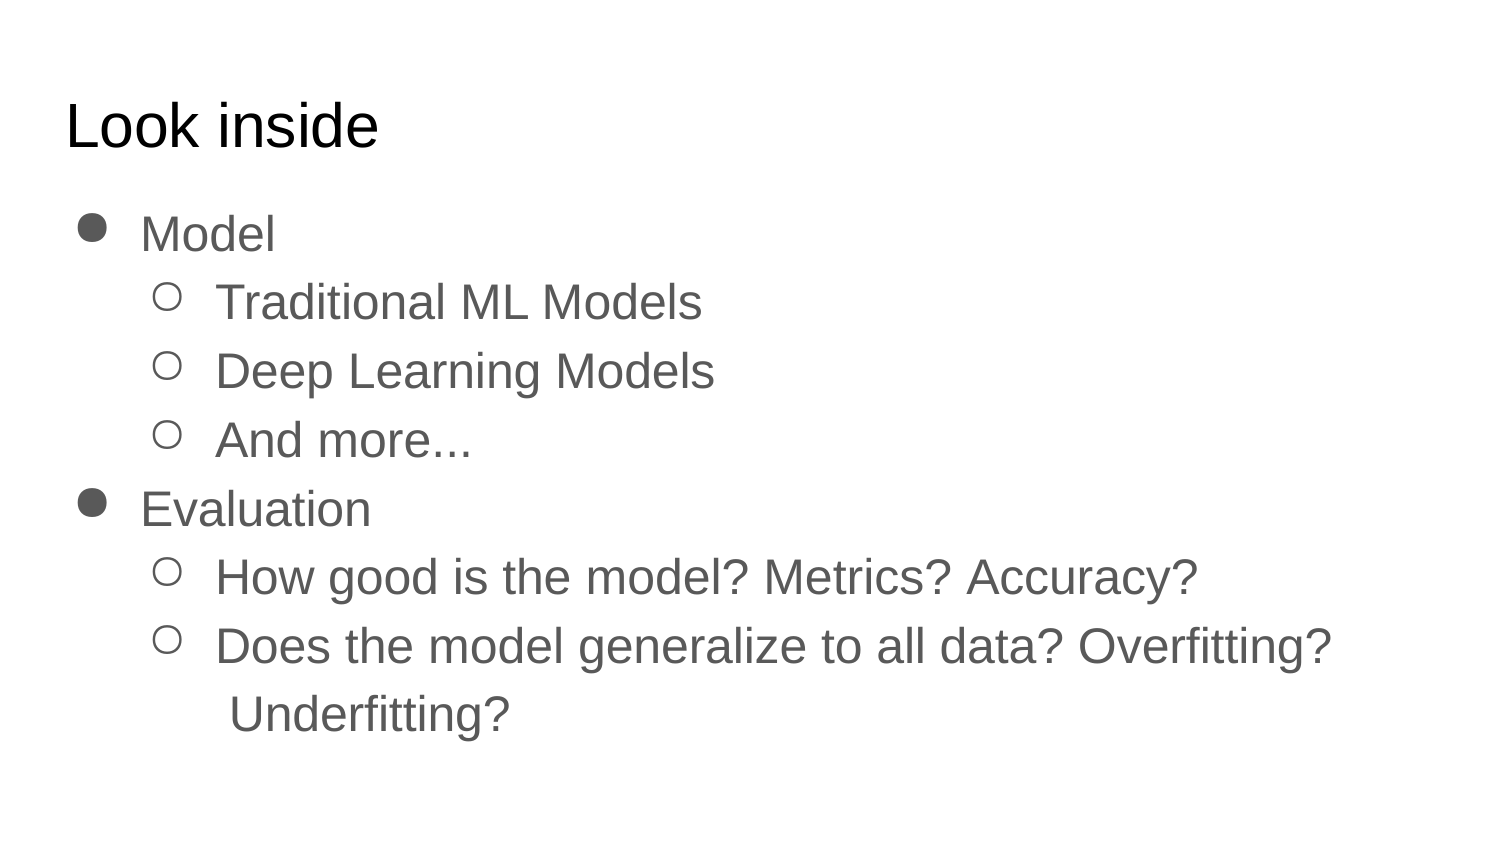

# Look inside
Model
Traditional ML Models
Deep Learning Models
And more...
Evaluation
How good is the model? Metrics? Accuracy?
Does the model generalize to all data? Overfitting?  Underfitting?